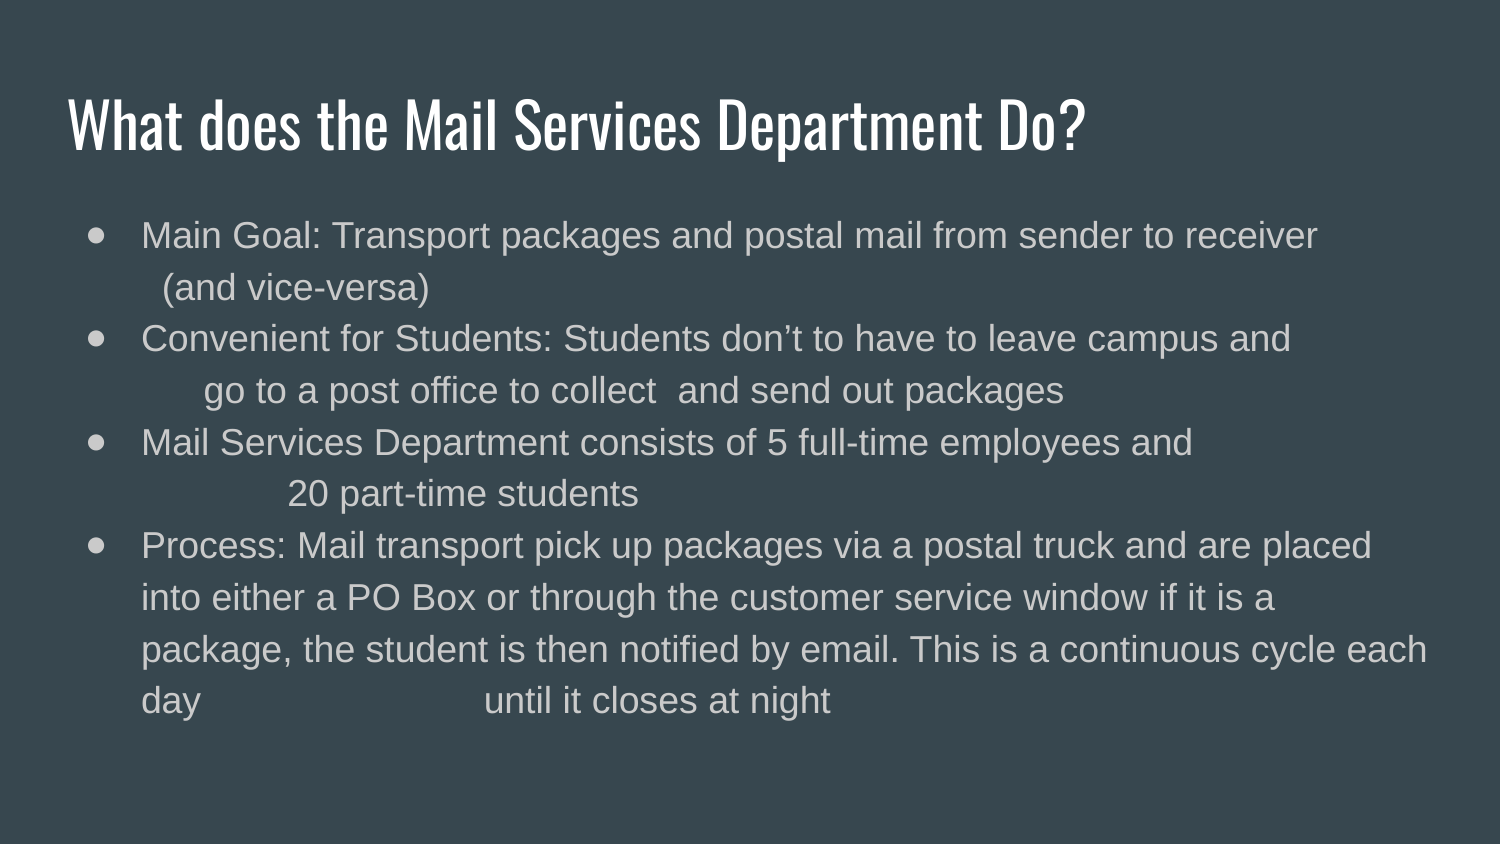

# What does the Mail Services Department Do?
Main Goal: Transport packages and postal mail from sender to receiver             (and vice-versa)
Convenient for Students: Students don’t to have to leave campus and                    go to a post office to collect  and send out packages
Mail Services Department consists of 5 full-time employees and                                     20 part-time students
Process: Mail transport pick up packages via a postal truck and are placed into either a PO Box or through the customer service window if it is a package, the student is then notified by email. This is a continuous cycle each day                           until it closes at night